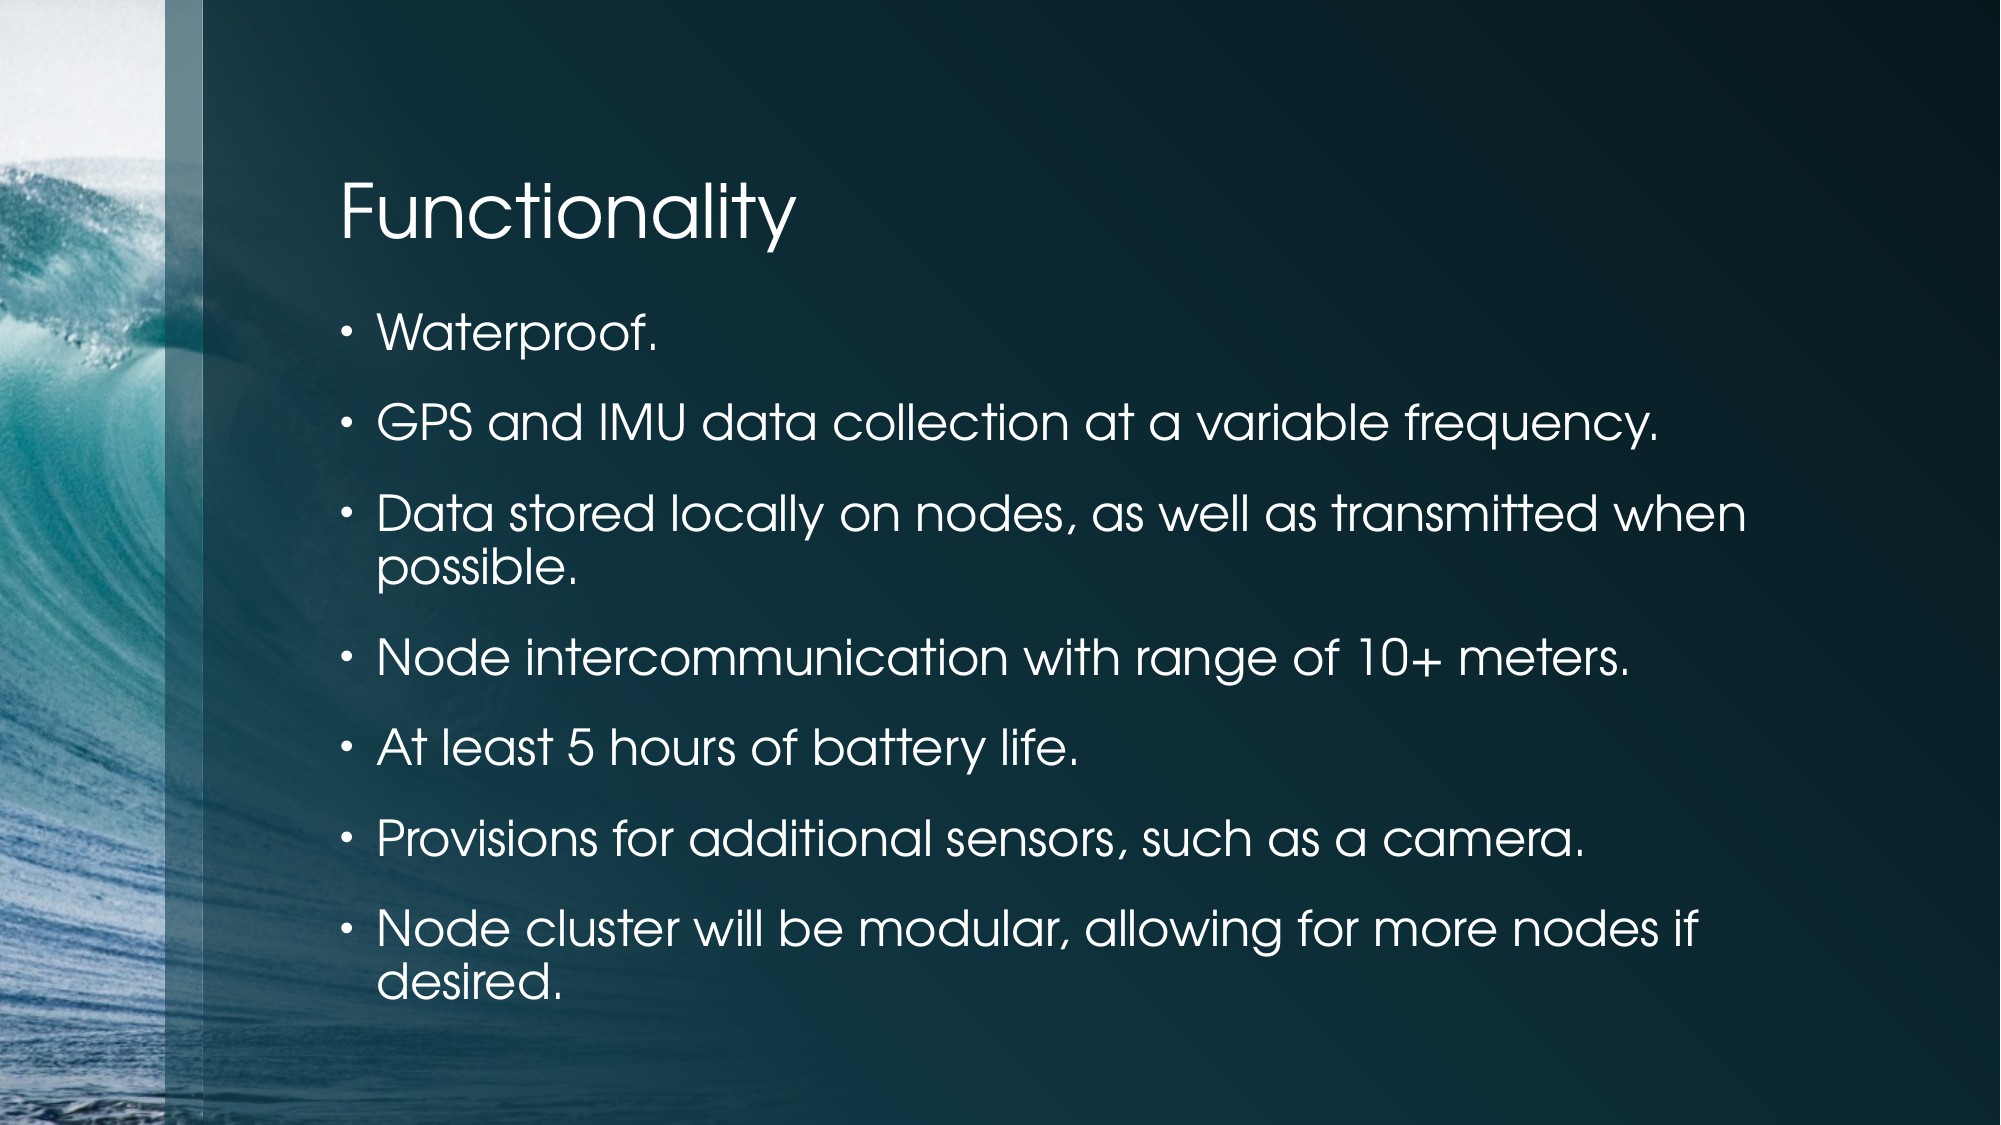

# Functionality
Waterproof.
GPS and IMU data collection at a variable frequency.
Data stored locally on nodes, as well as transmitted when possible.
Node intercommunication with range of 10+ meters.
At least 5 hours of battery life.
Provisions for additional sensors, such as a camera.
Node cluster will be modular, allowing for more nodes if desired.